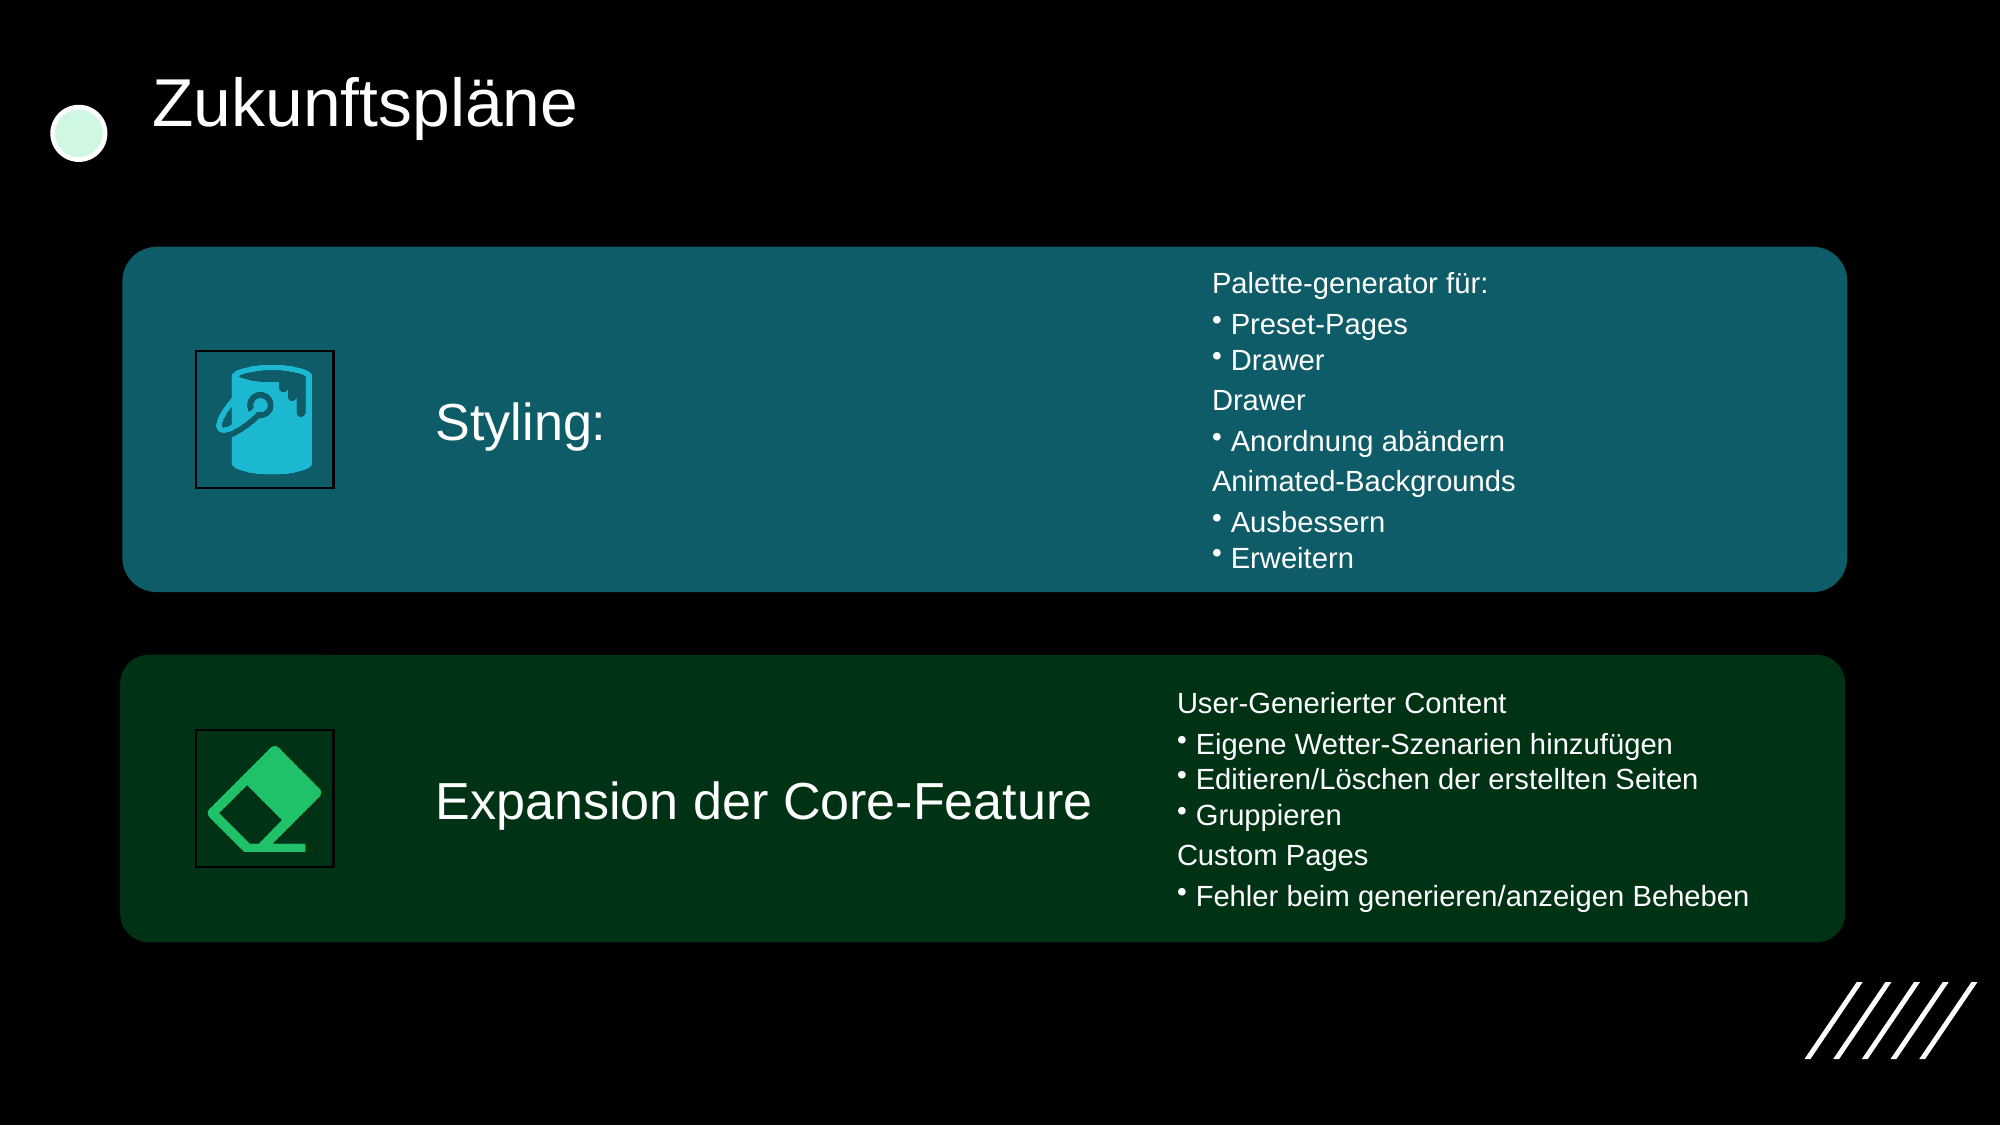

# Zukunftspläne
Styling:
Palette-generator für:
Preset-Pages
Drawer
Drawer
Anordnung abändern
Animated-Backgrounds
Ausbessern
Erweitern
Expansion der Core-Feature
User-Generierter Content
Eigene Wetter-Szenarien hinzufügen
Editieren/Löschen der erstellten Seiten
Gruppieren
Custom Pages
Fehler beim generieren/anzeigen Beheben